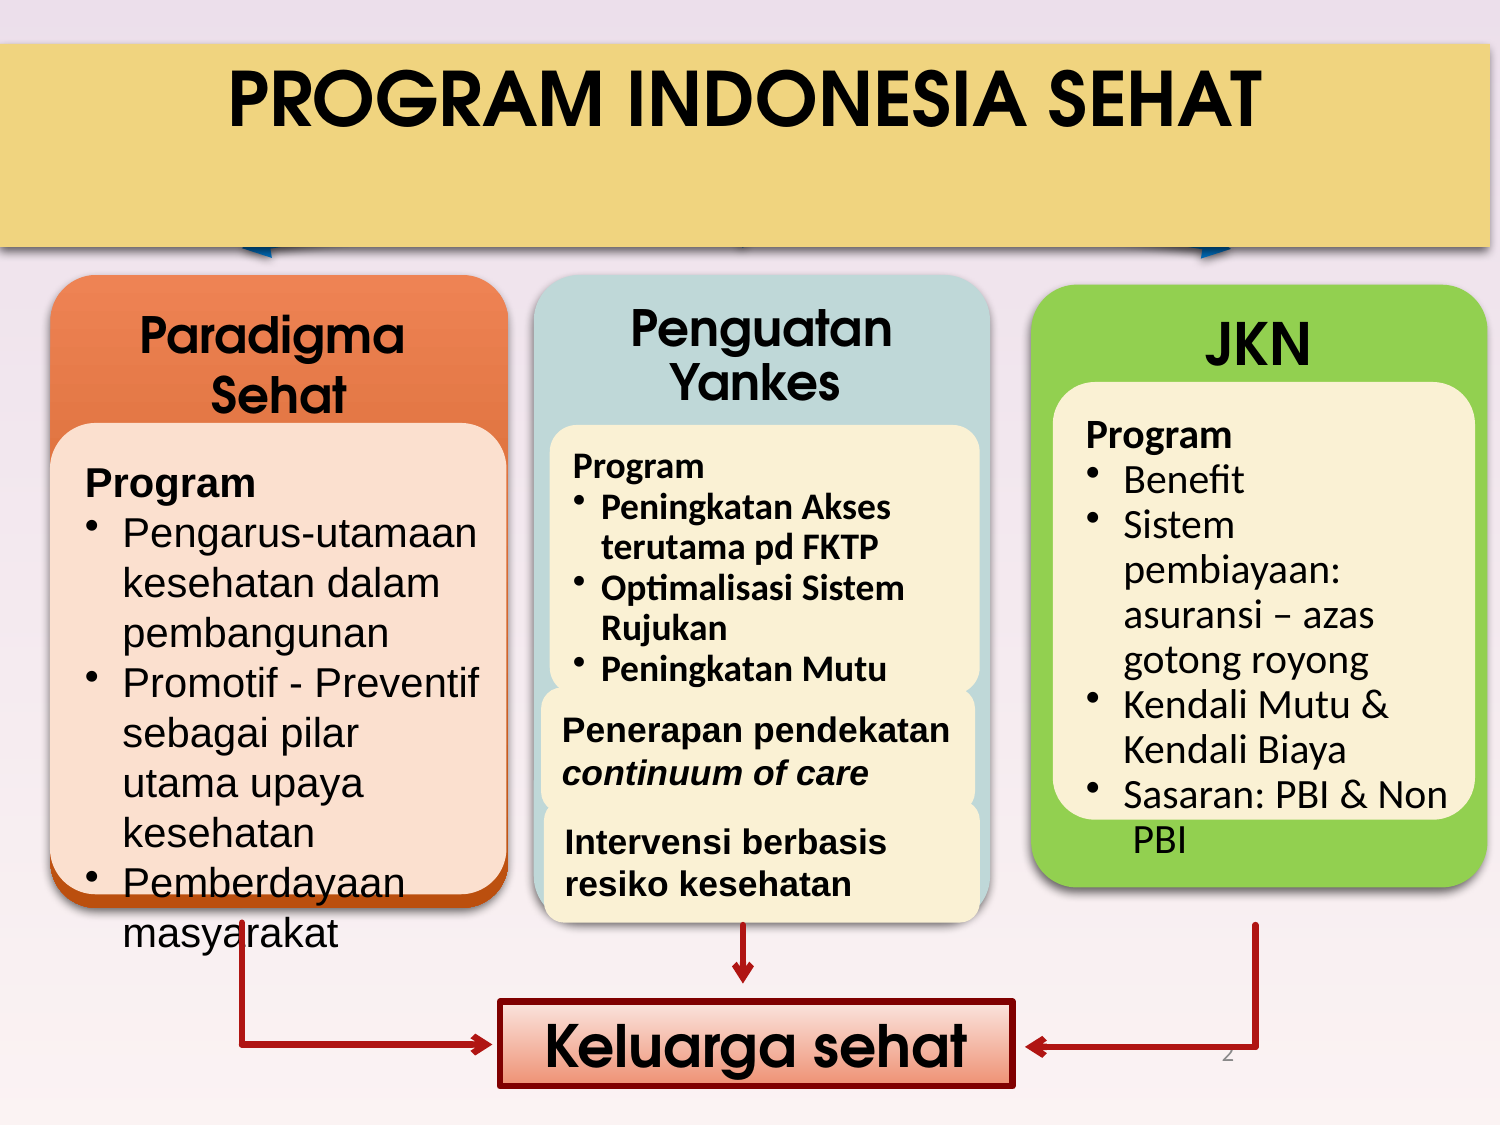

PROGRAM INDONESIA SEHAT
Paradigma
Sehat
Program
Pengarus-utamaan kesehatan dalam pembangunan
Promotif - Preventif sebagai pilar utama upaya kesehatan
Pemberdayaan masyarakat
Penguatan Yankes
Program
Peningkatan Akses terutama pd FKTP
Optimalisasi Sistem Rujukan
Peningkatan Mutu
JKN
Program
Benefit
Sistem pembiayaan: asuransi – azas gotong royong
Kendali Mutu & Kendali Biaya
Sasaran: PBI & Non  PBI

Penerapan pendekatan continuum of care
Intervensi berbasis resiko kesehatan
Keluarga sehat
2